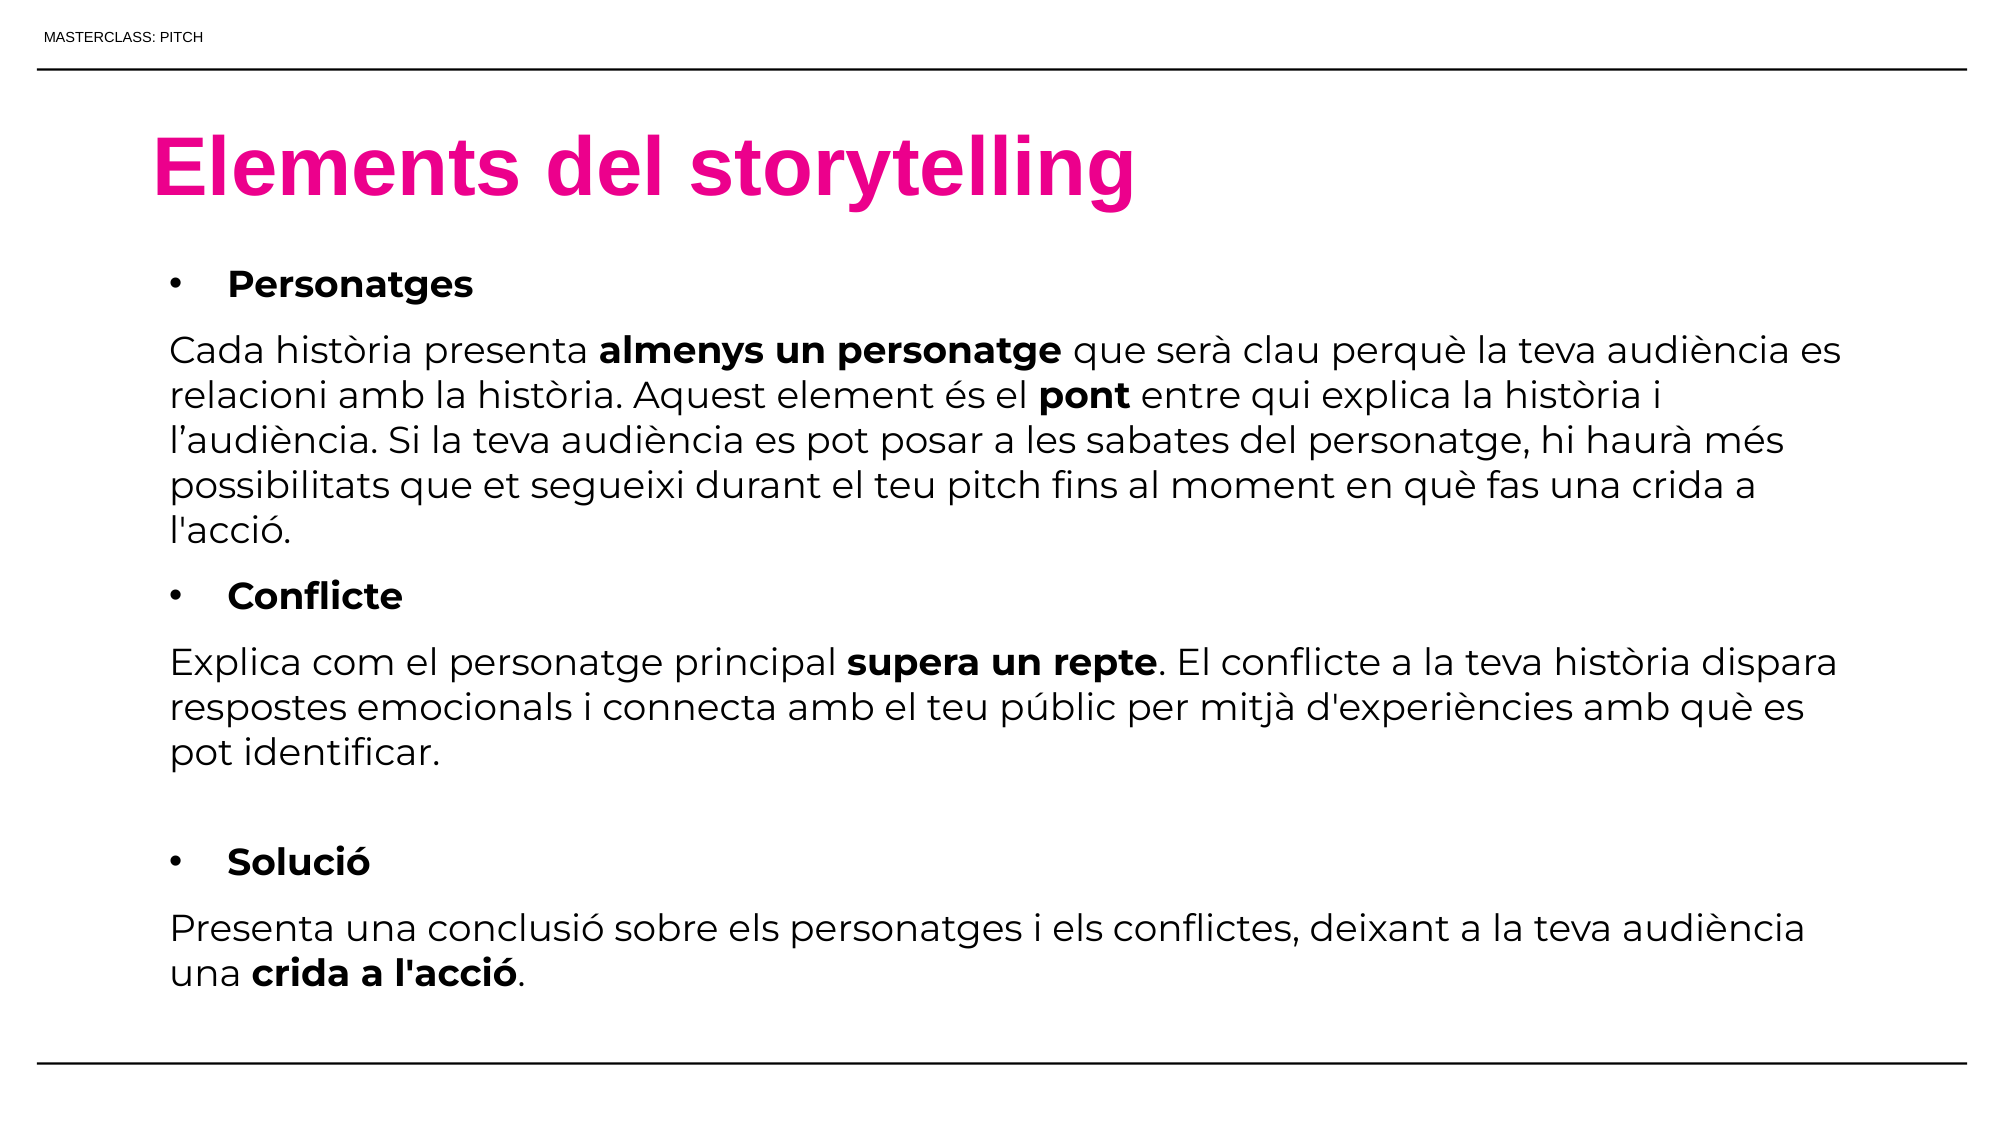

MASTERCLASS: PITCH
# Elements del storytelling

Personatges
Cada història presenta almenys un personatge que serà clau perquè la teva audiència es relacioni amb la història. Aquest element és el pont entre qui explica la història i l’audiència. Si la teva audiència es pot posar a les sabates del personatge, hi haurà més possibilitats que et segueixi durant el teu pitch fins al moment en què fas una crida a l'acció.
Conflicte
Explica com el personatge principal supera un repte. El conflicte a la teva història dispara respostes emocionals i connecta amb el teu públic per mitjà d'experiències amb què es pot identificar.
Solució
Presenta una conclusió sobre els personatges i els conflictes, deixant a la teva audiència una crida a l'acció.